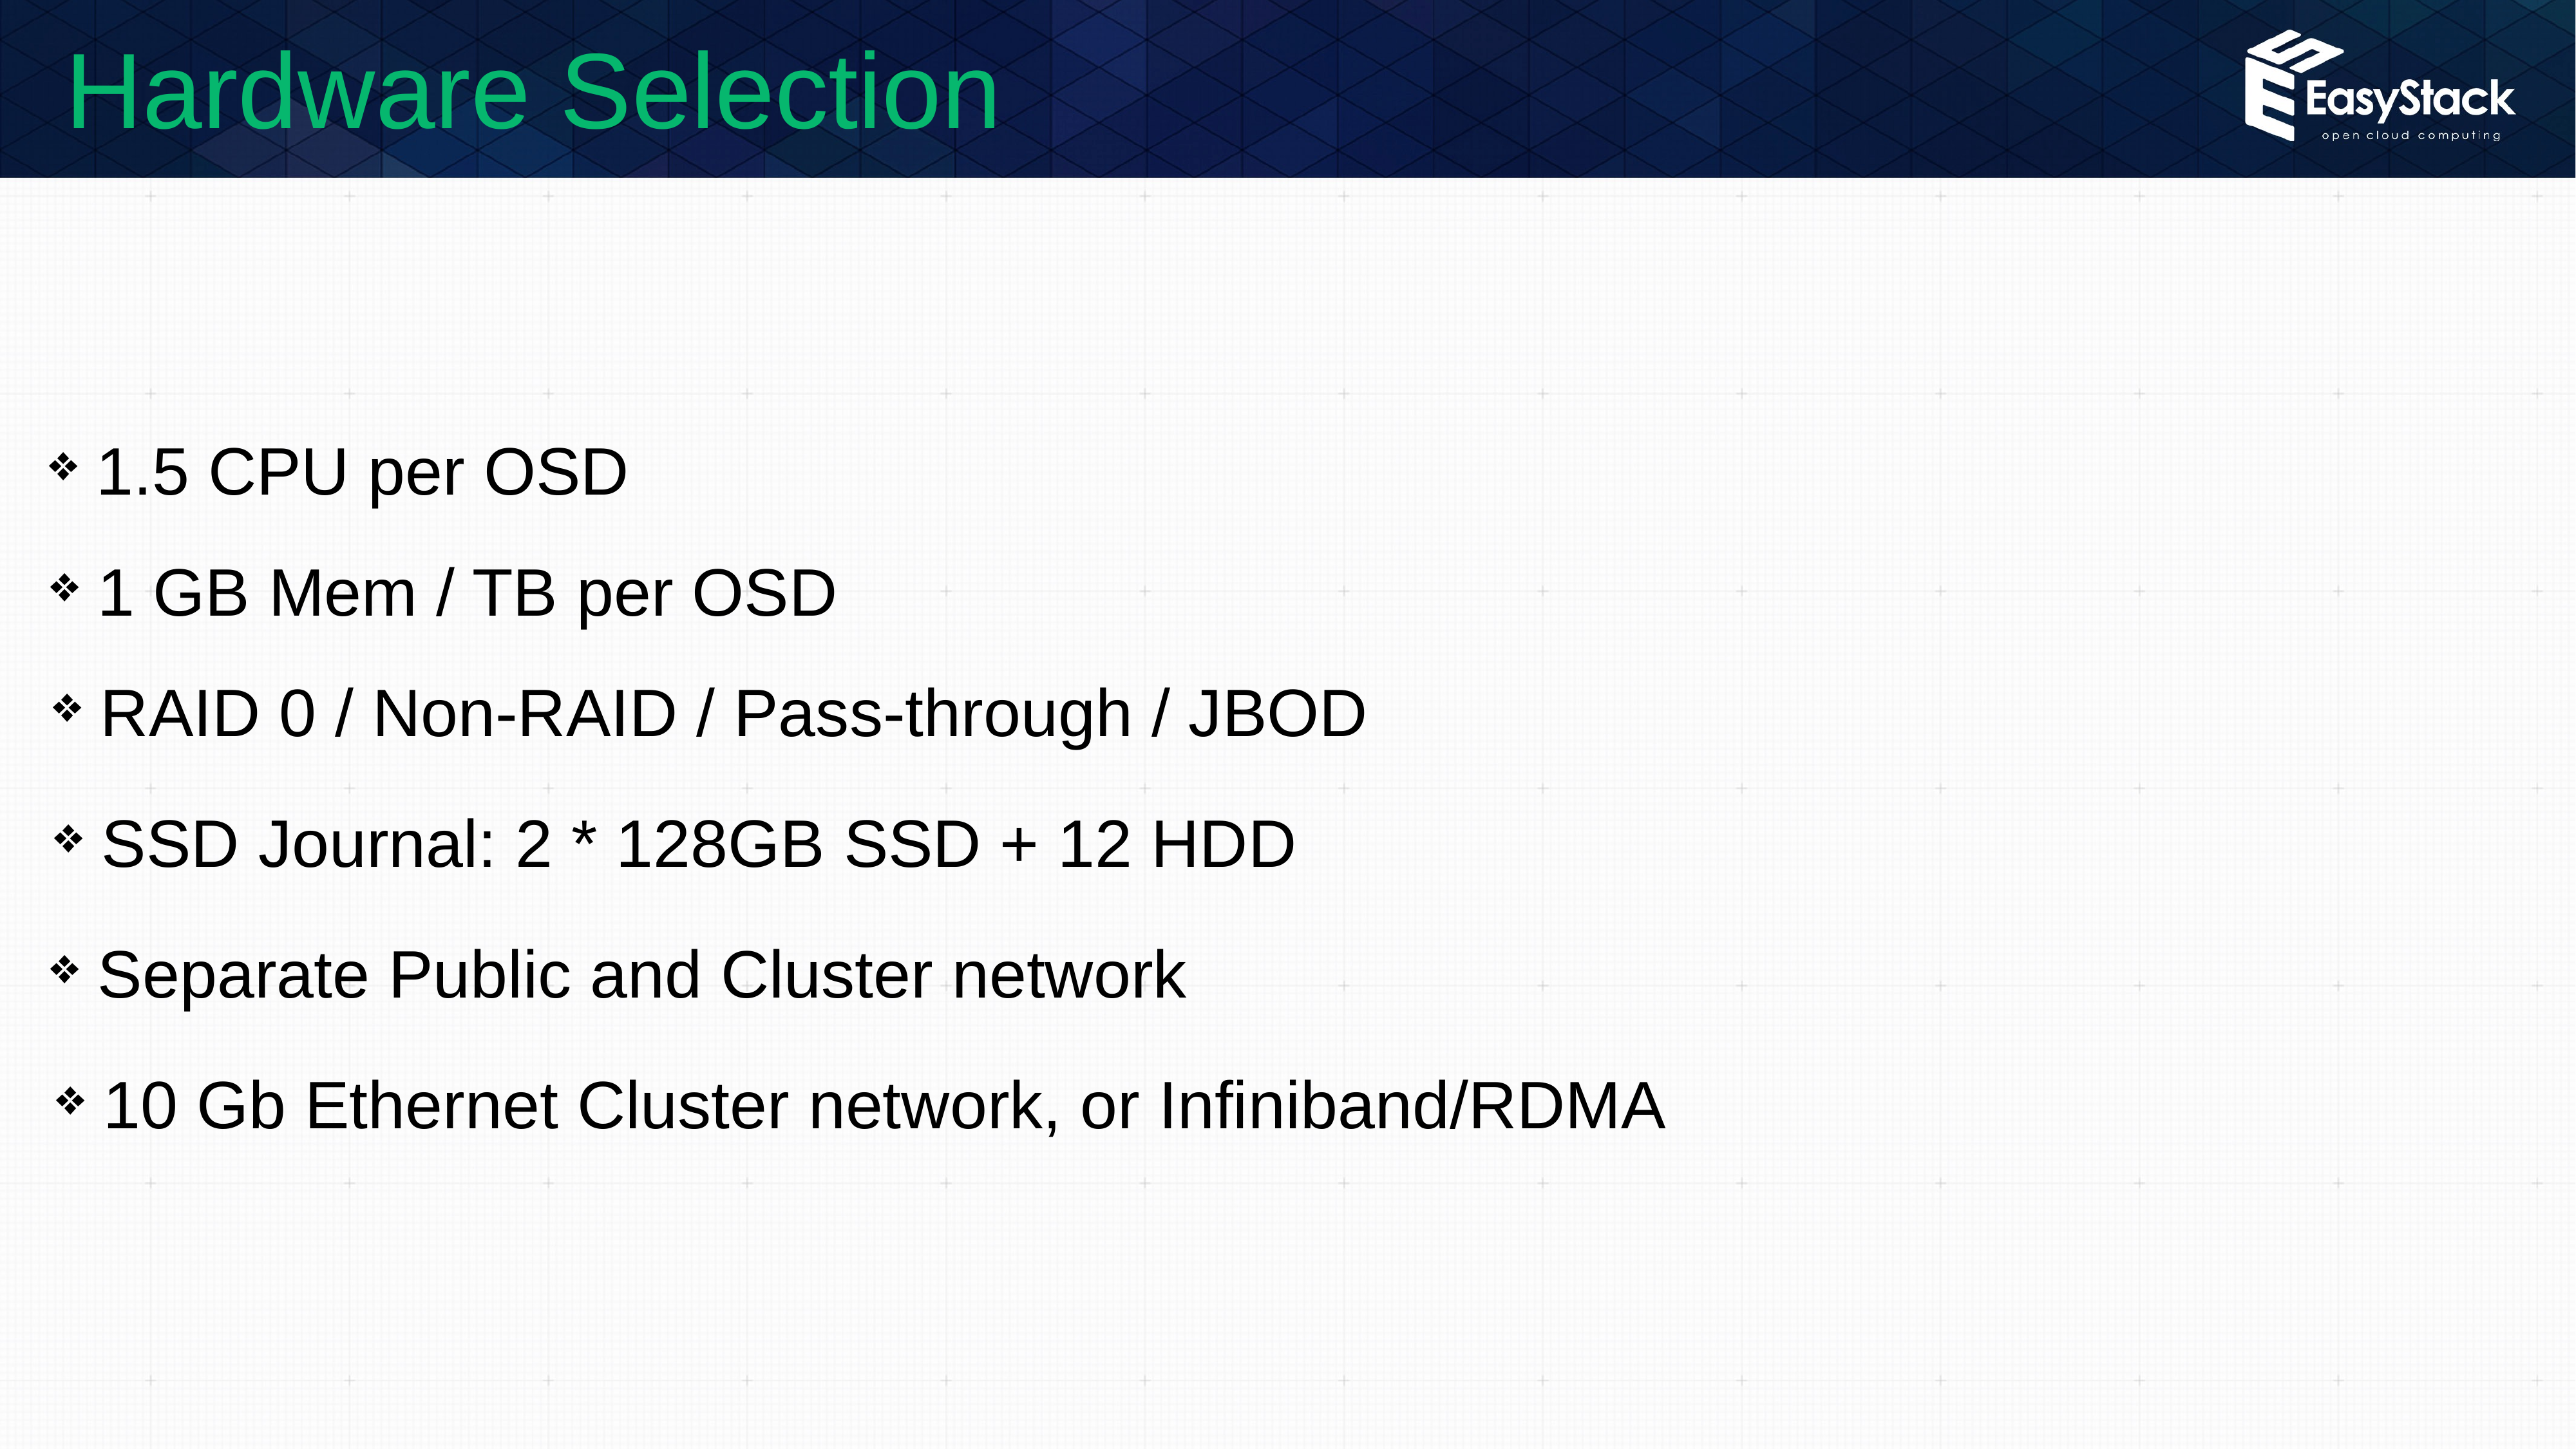

# Hardware Selection
1.5 CPU per OSD
1 GB Mem / TB per OSD
RAID 0 / Non-RAID / Pass-through / JBOD
SSD Journal: 2 * 128GB SSD + 12 HDD
Separate Public and Cluster network
10 Gb Ethernet Cluster network, or Infiniband/RDMA